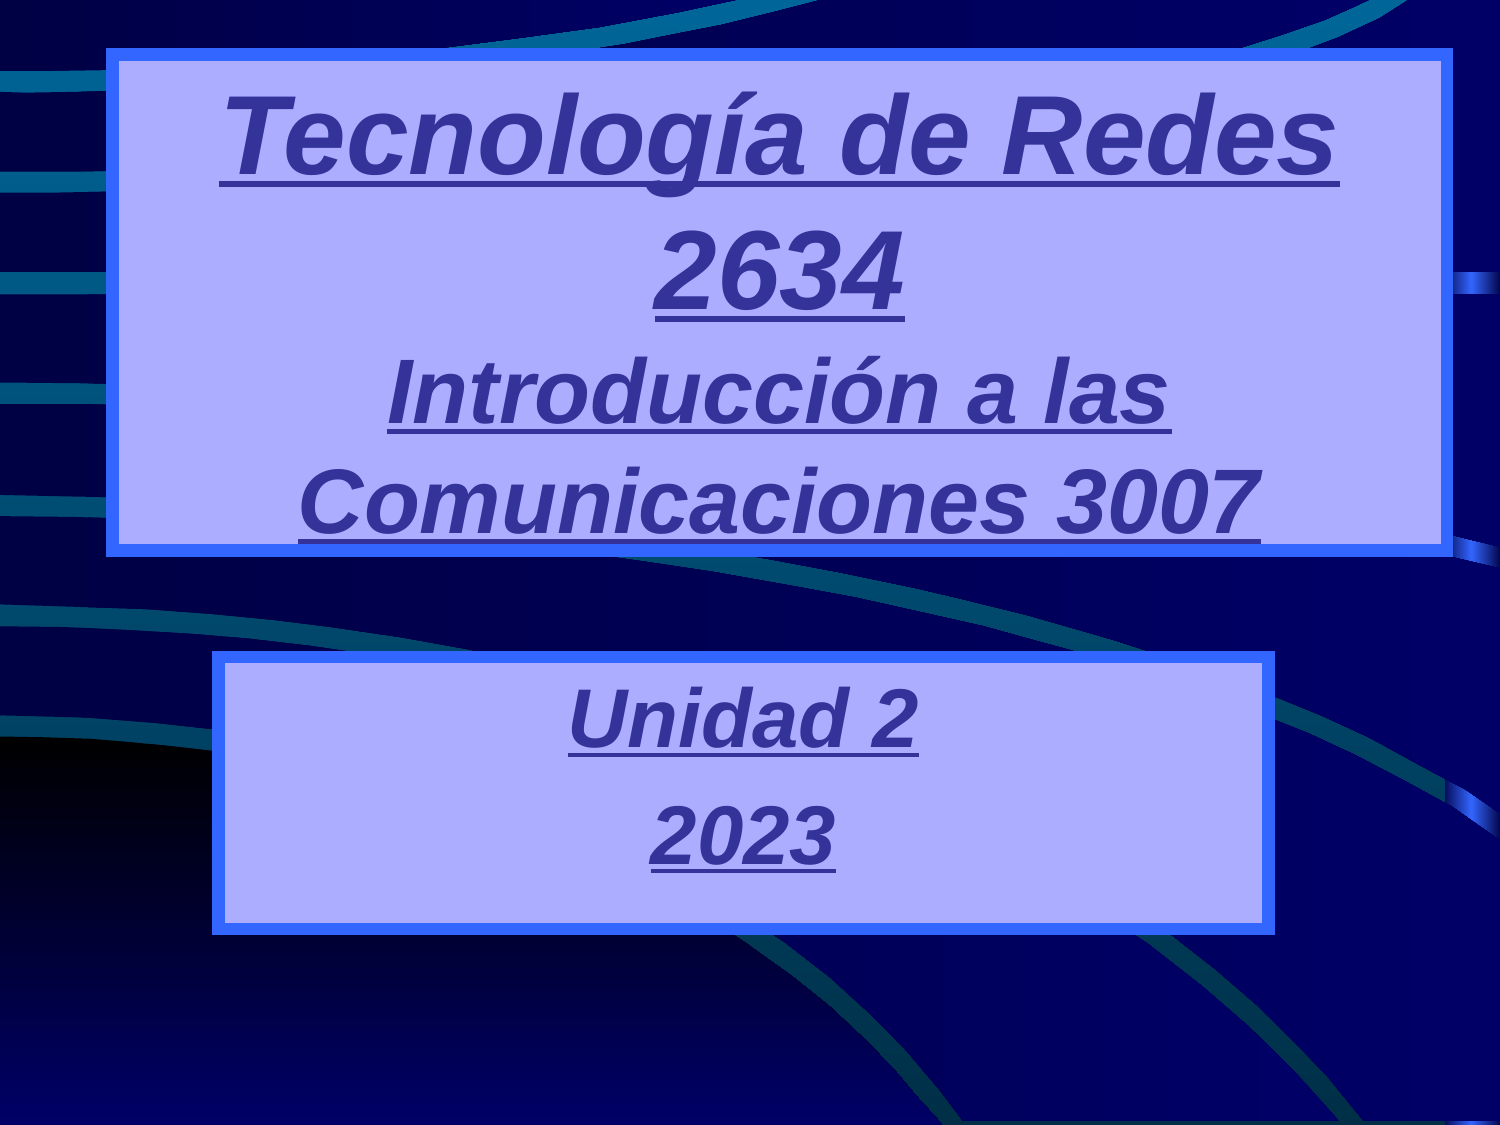

Tecnología de Redes 2634
Introducción a las Comunicaciones 3007
Unidad 2
2023